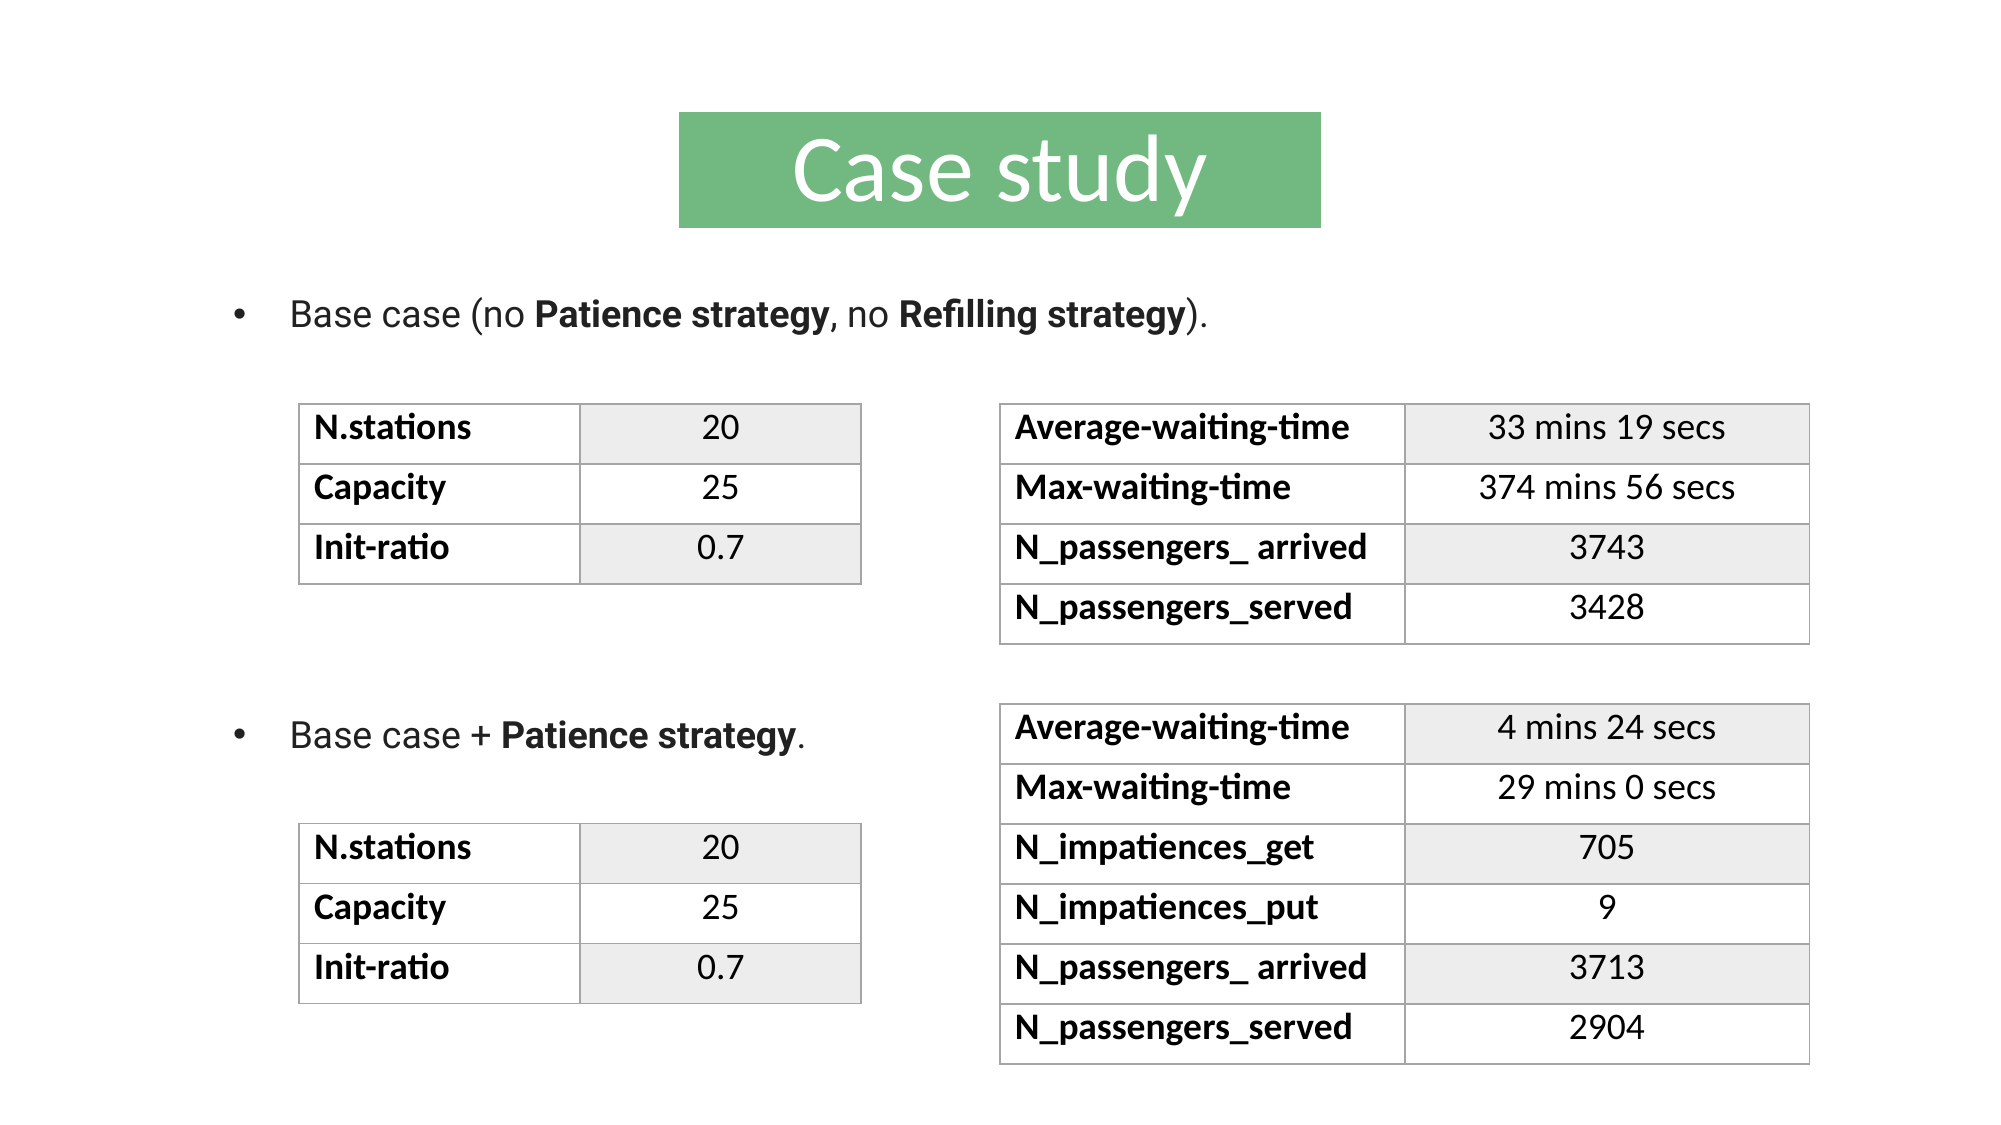

Case study
Base case (no Patience strategy, no Refilling strategy).
| N.stations | 20 |
| --- | --- |
| Capacity | 25 |
| Init-ratio | 0.7 |
| Average-waiting-time | 33 mins 19 secs |
| --- | --- |
| Max-waiting-time | 374 mins 56 secs |
| N\_passengers\_ arrived | 3743 |
| N\_passengers\_served | 3428 |
Base case + Patience strategy.
| Average-waiting-time | 4 mins 24 secs |
| --- | --- |
| Max-waiting-time | 29 mins 0 secs |
| N\_impatiences\_get | 705 |
| N\_impatiences\_put | 9 |
| N\_passengers\_ arrived | 3713 |
| N\_passengers\_served | 2904 |
| N.stations | 20 |
| --- | --- |
| Capacity | 25 |
| Init-ratio | 0.7 |